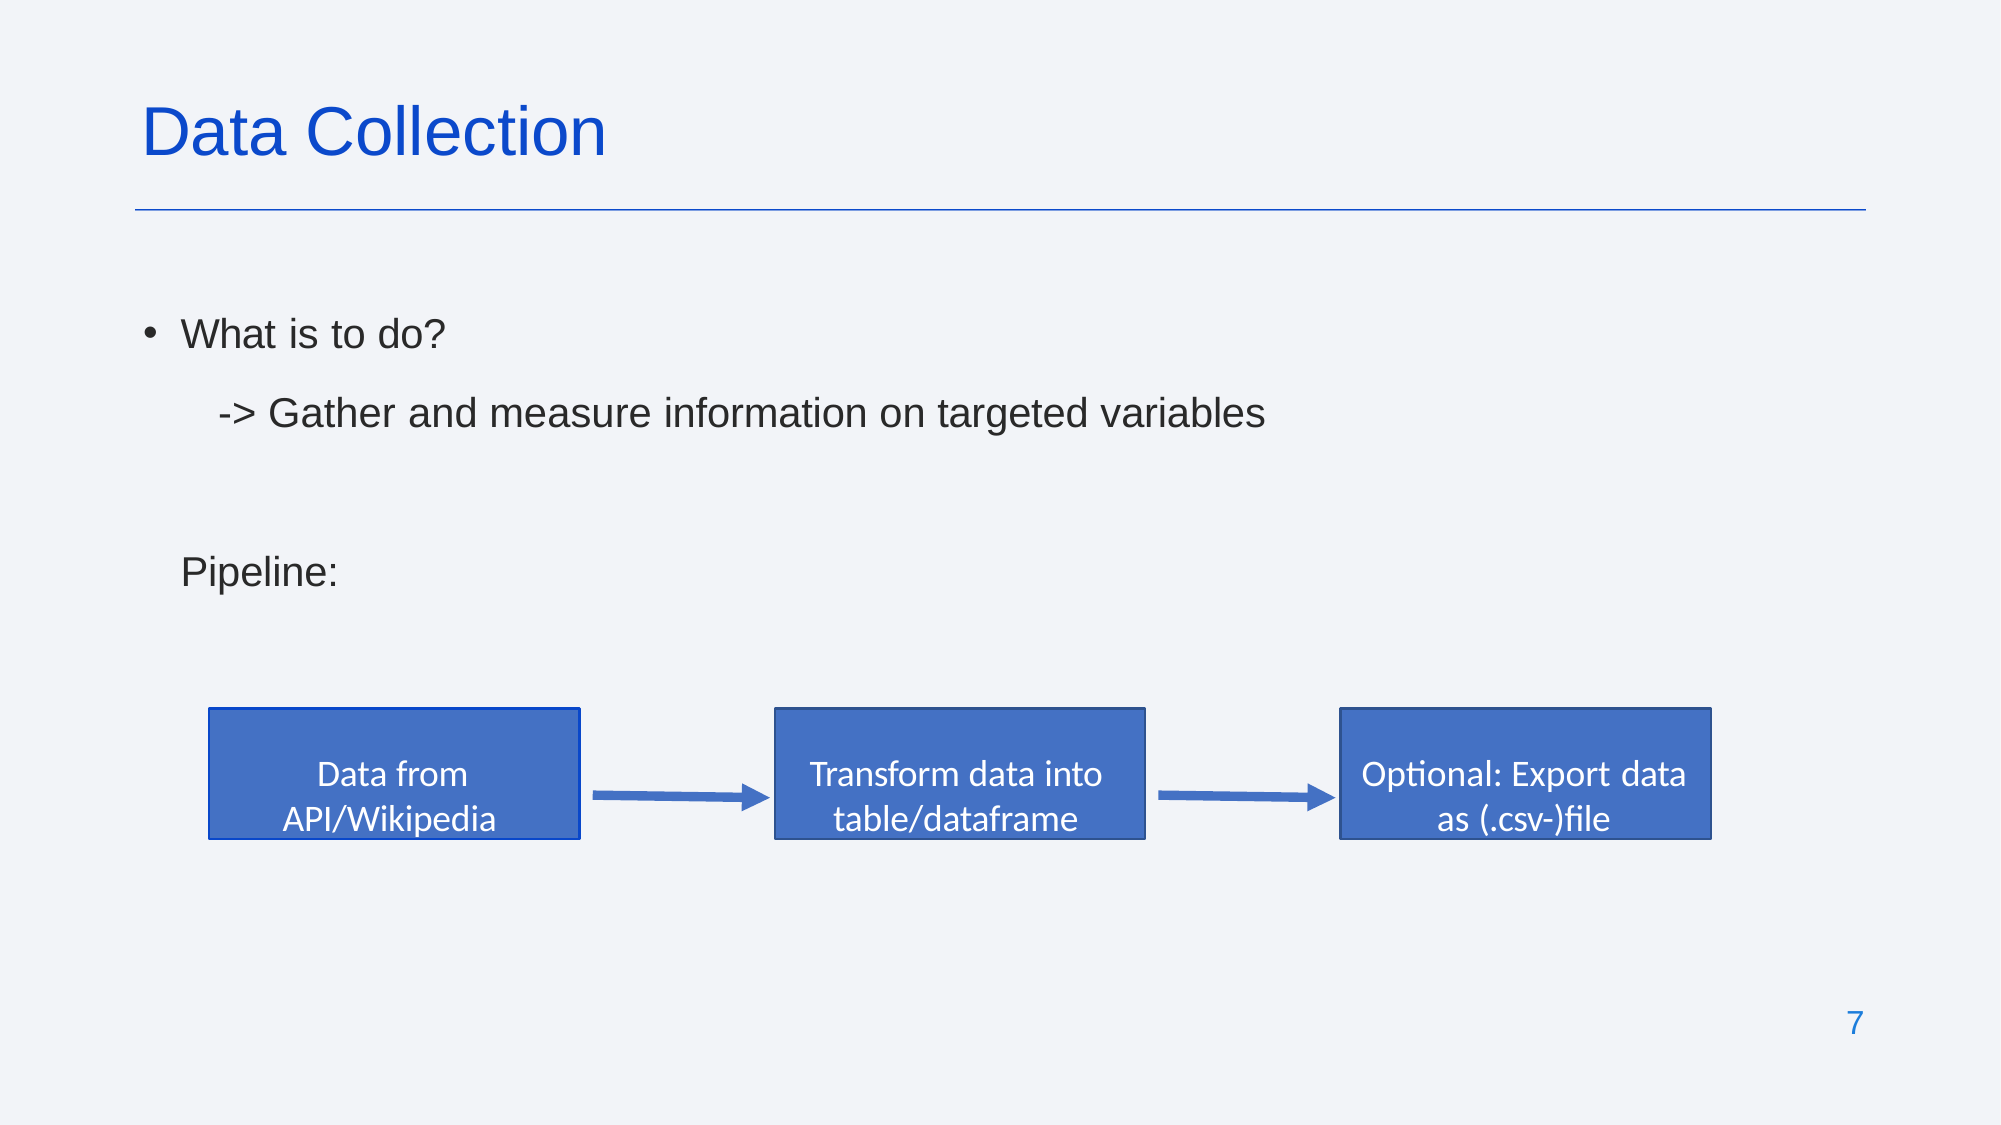

Data Collection
What is to do?
-> Gather and measure information on targeted variables

Pipeline:
Data from API/Wikipedia
Transform data into table/dataframe
Optional: Export data as (.csv-)file

7